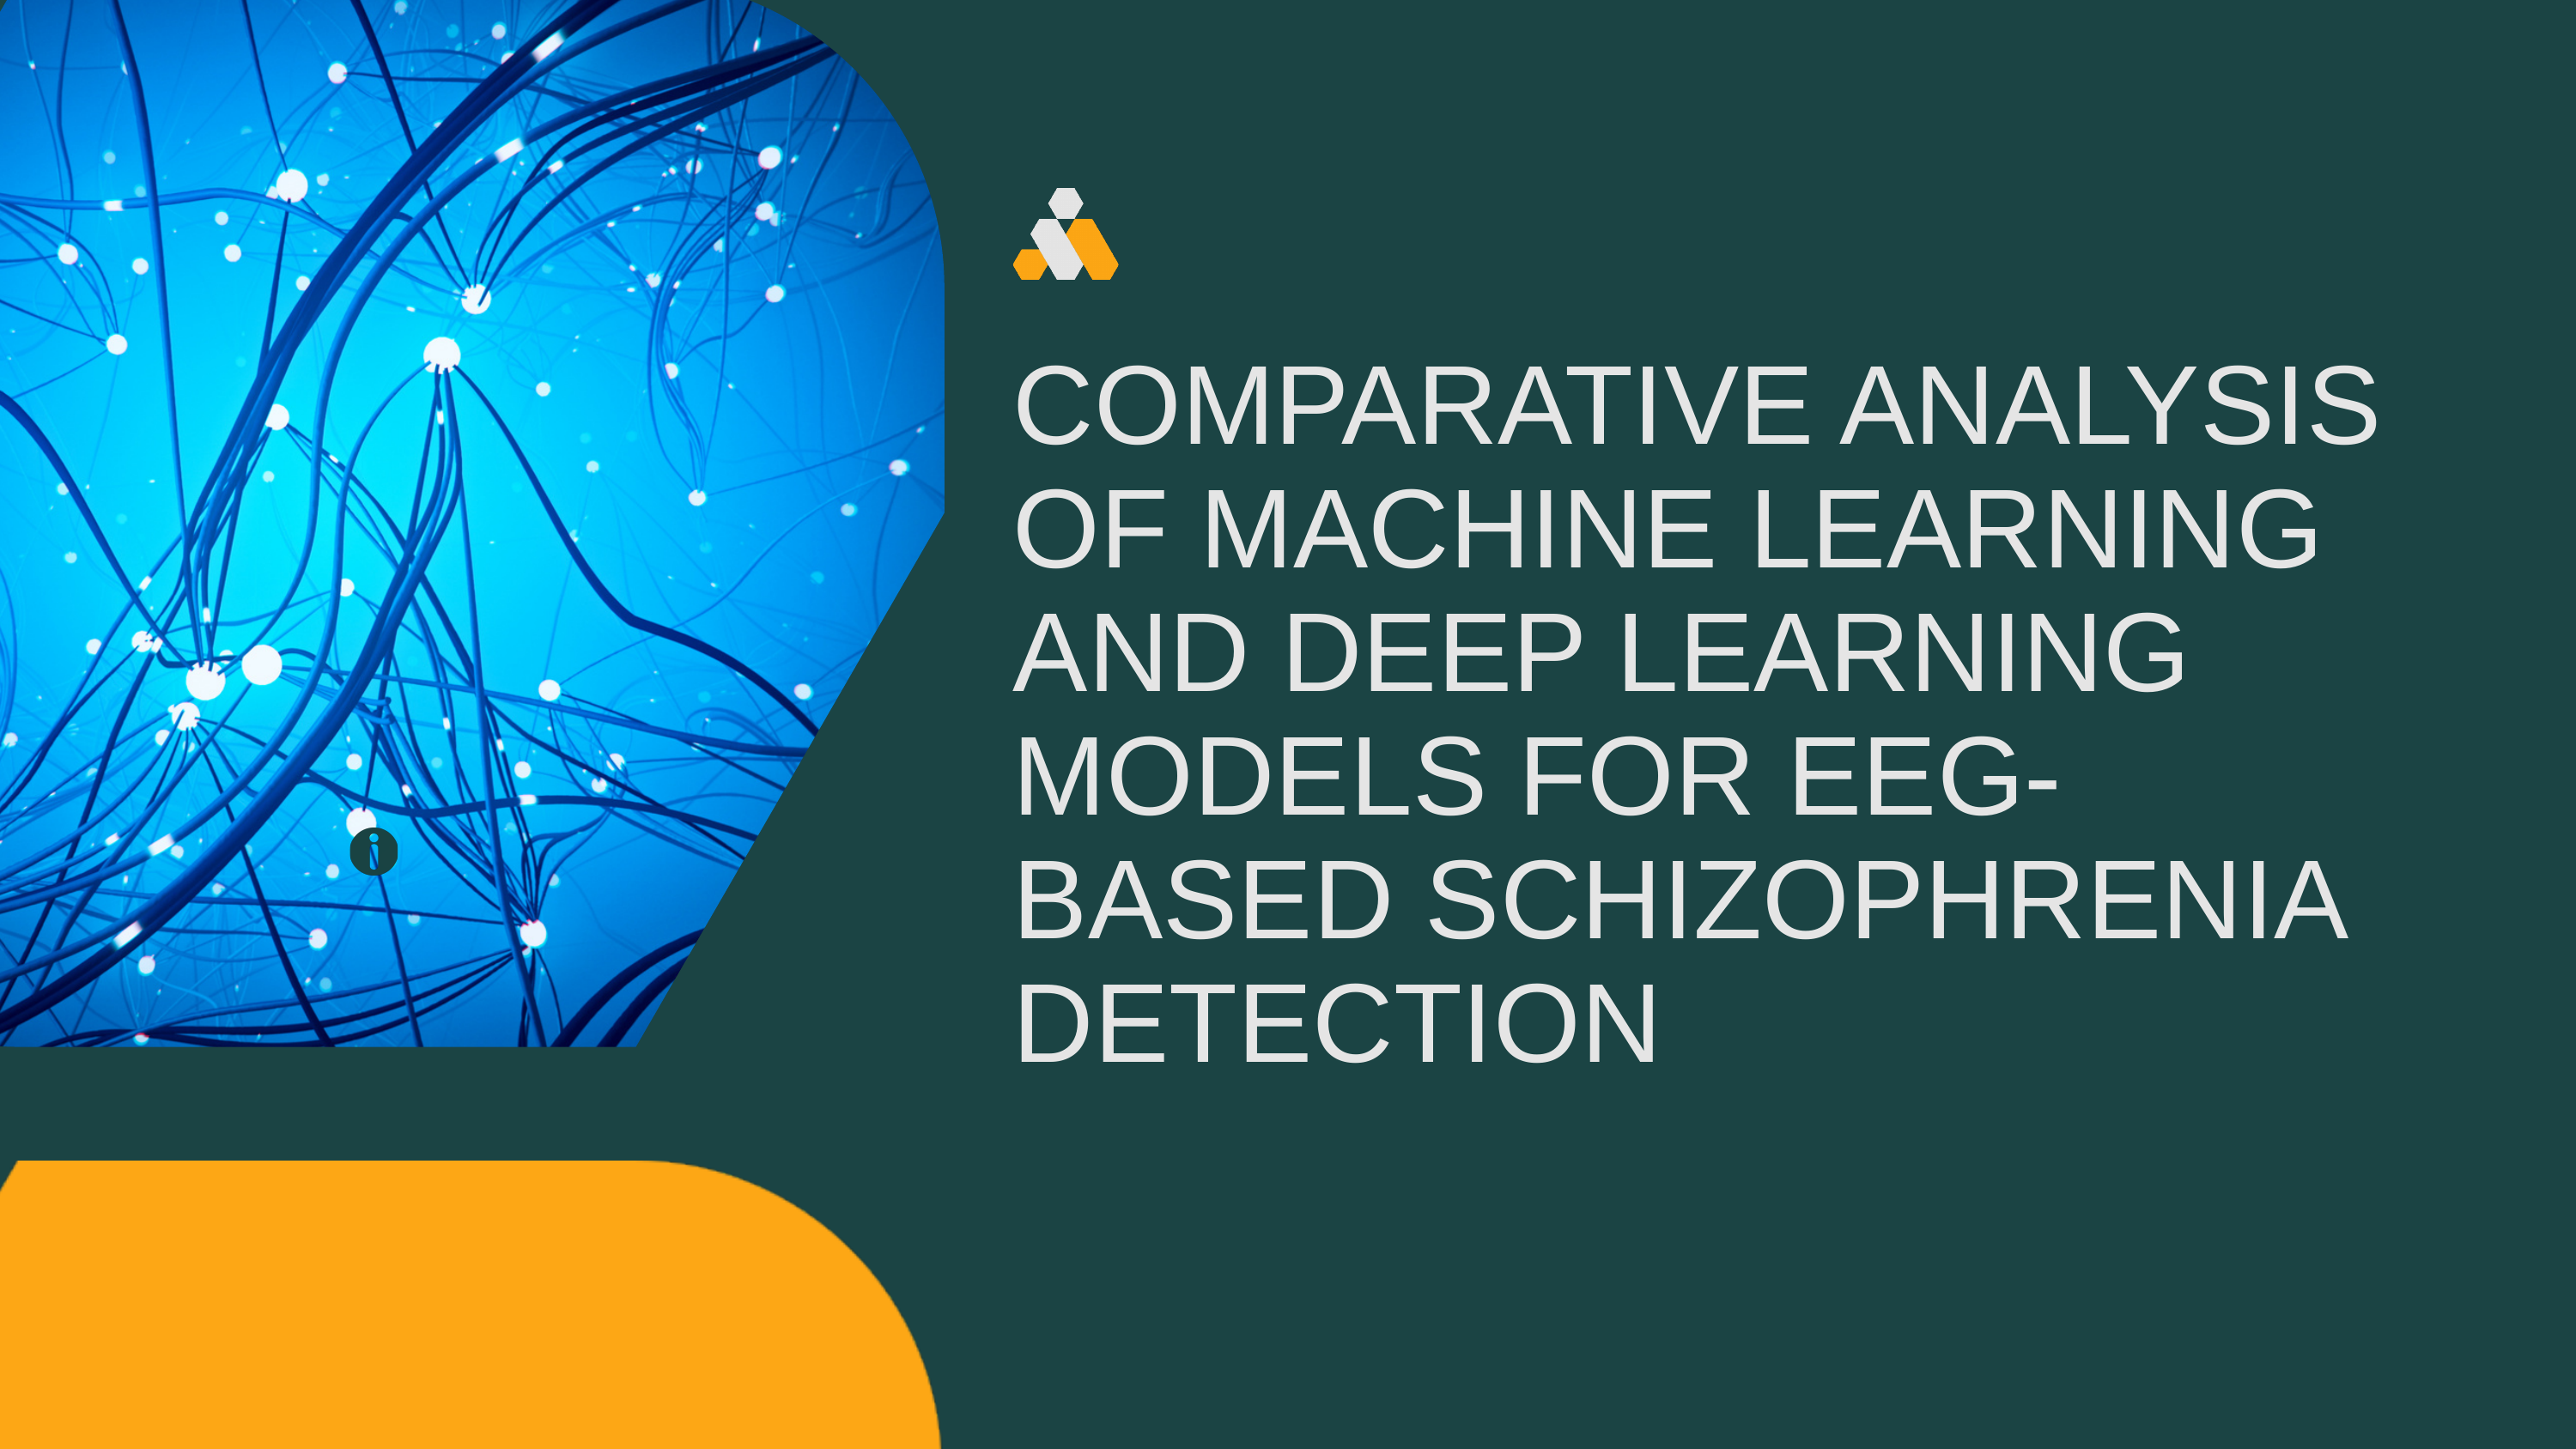

COMPARATIVE ANALYSIS OF MACHINE LEARNING AND DEEP LEARNING MODELS FOR EEG-BASED SCHIZOPHRENIA DETECTION